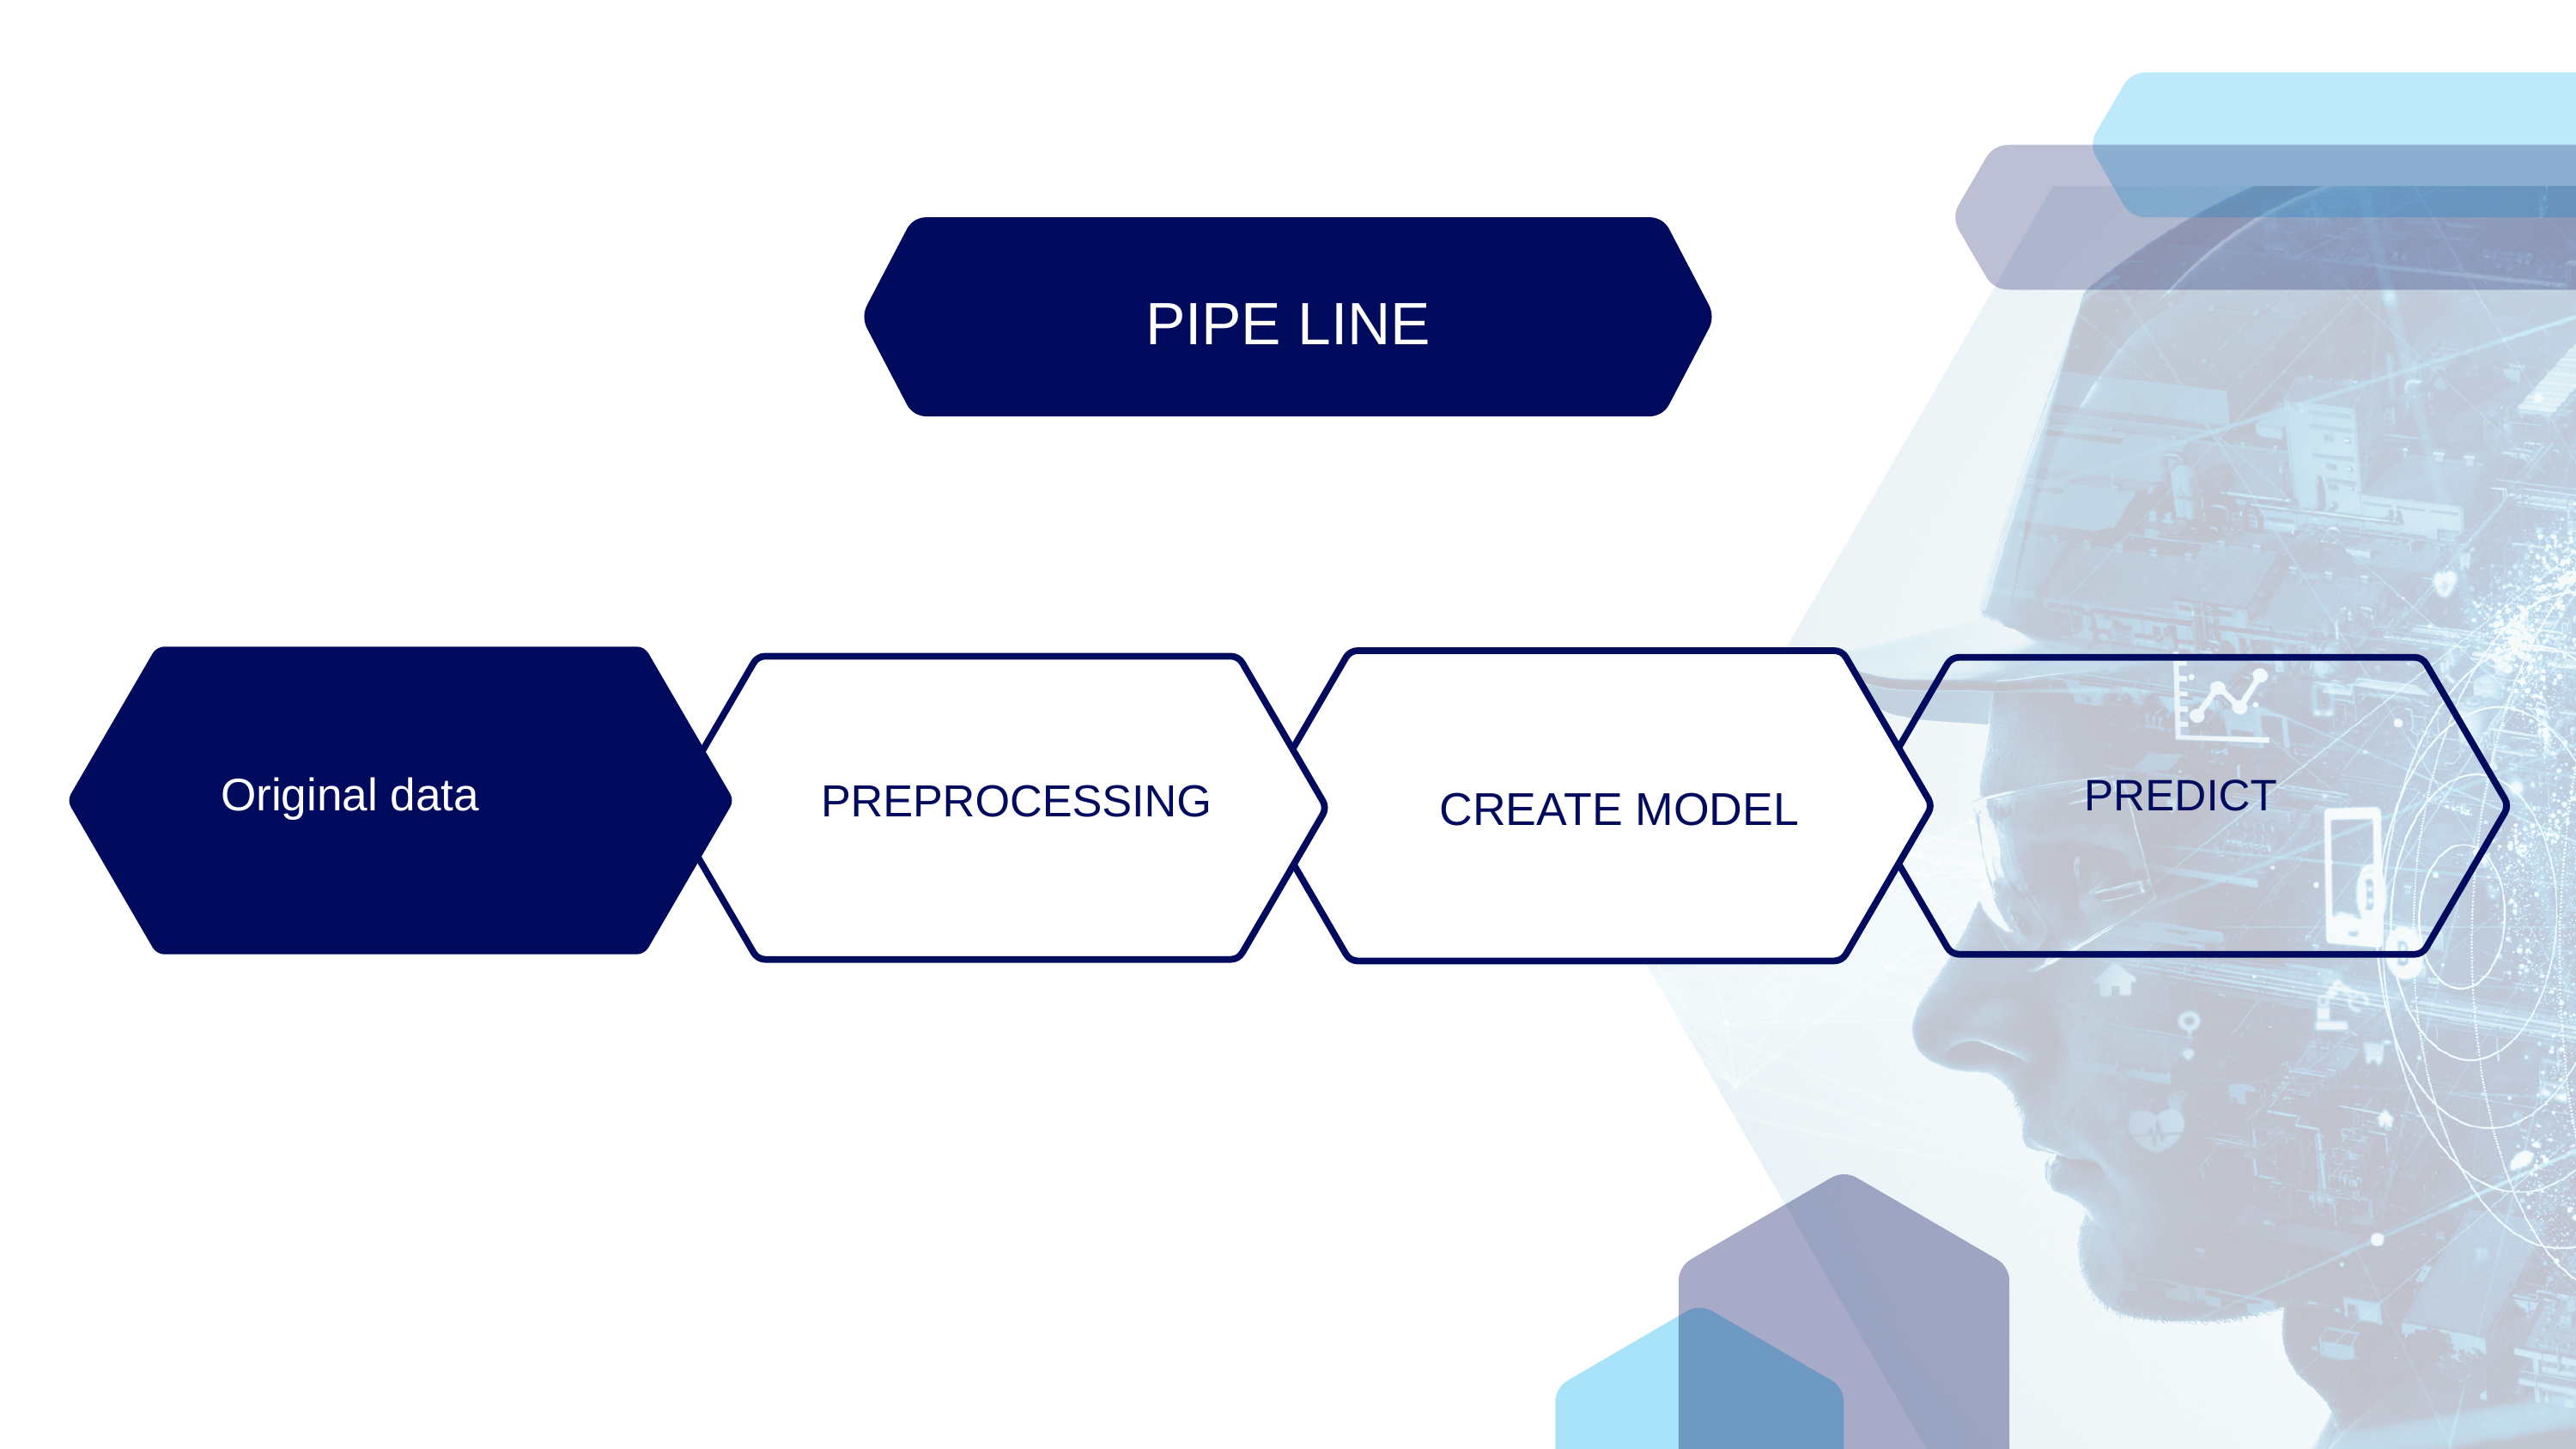

PIPE LINE

Original data
PREDICT
PREPROCESSING
CREATE MODEL